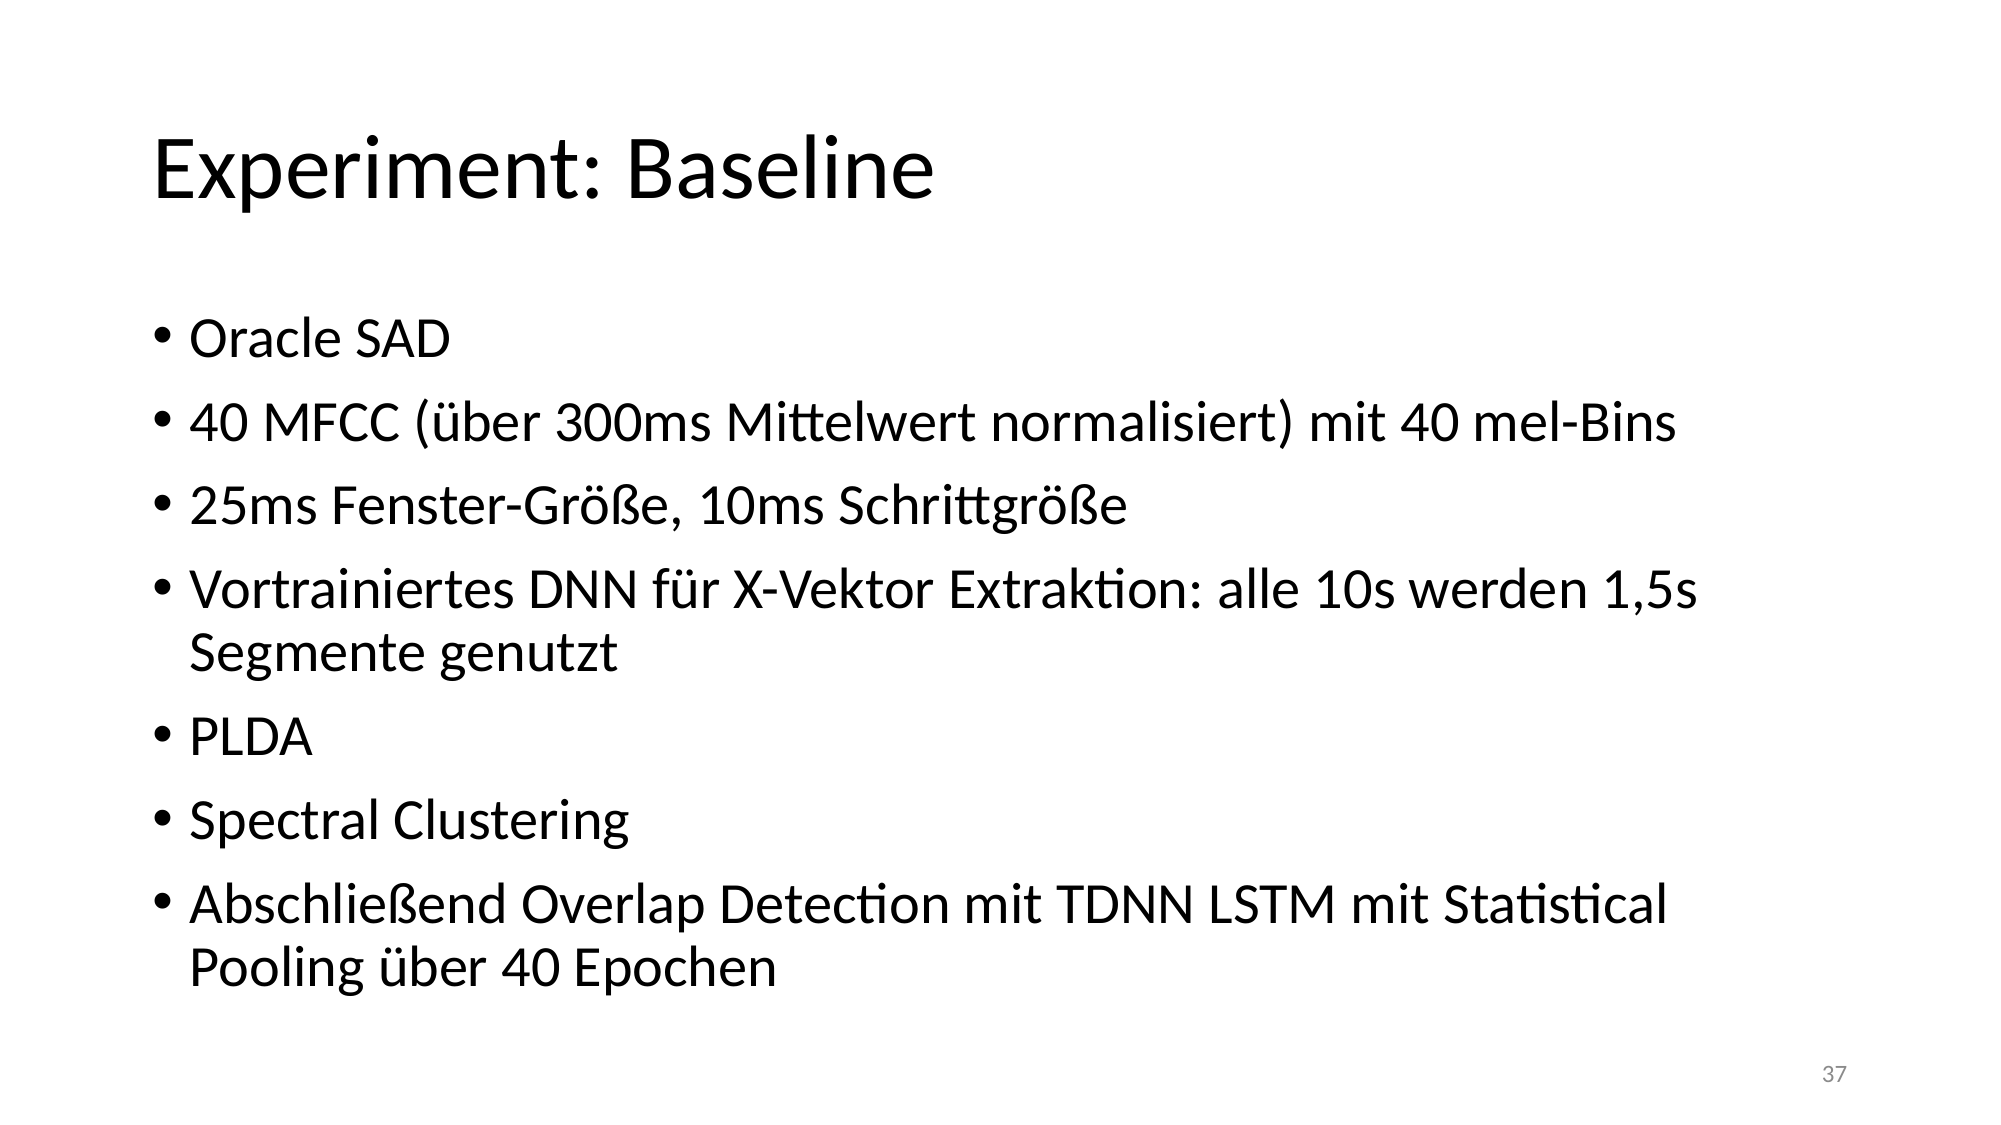

# Experiment: Baseline
Oracle SAD
40 MFCC (über 300ms Mittelwert normalisiert) mit 40 mel-Bins
25ms Fenster-Größe, 10ms Schrittgröße
Vortrainiertes DNN für X-Vektor Extraktion: alle 10s werden 1,5s Segmente genutzt
PLDA
Spectral Clustering
Abschließend Overlap Detection mit TDNN LSTM mit Statistical Pooling über 40 Epochen

37